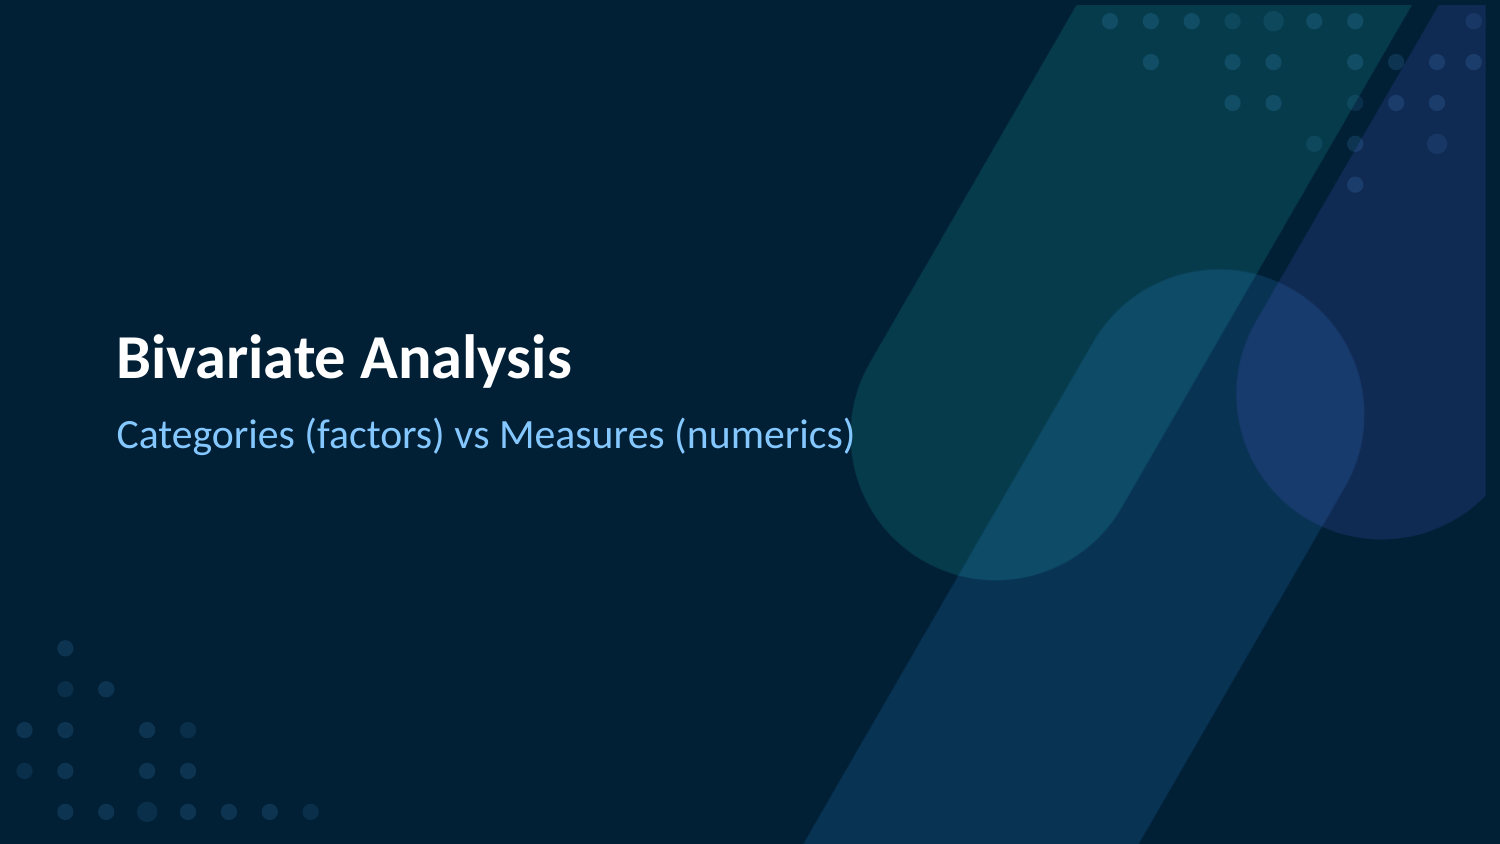

Bivariate Analysis
Categories (factors) vs Measures (numerics)